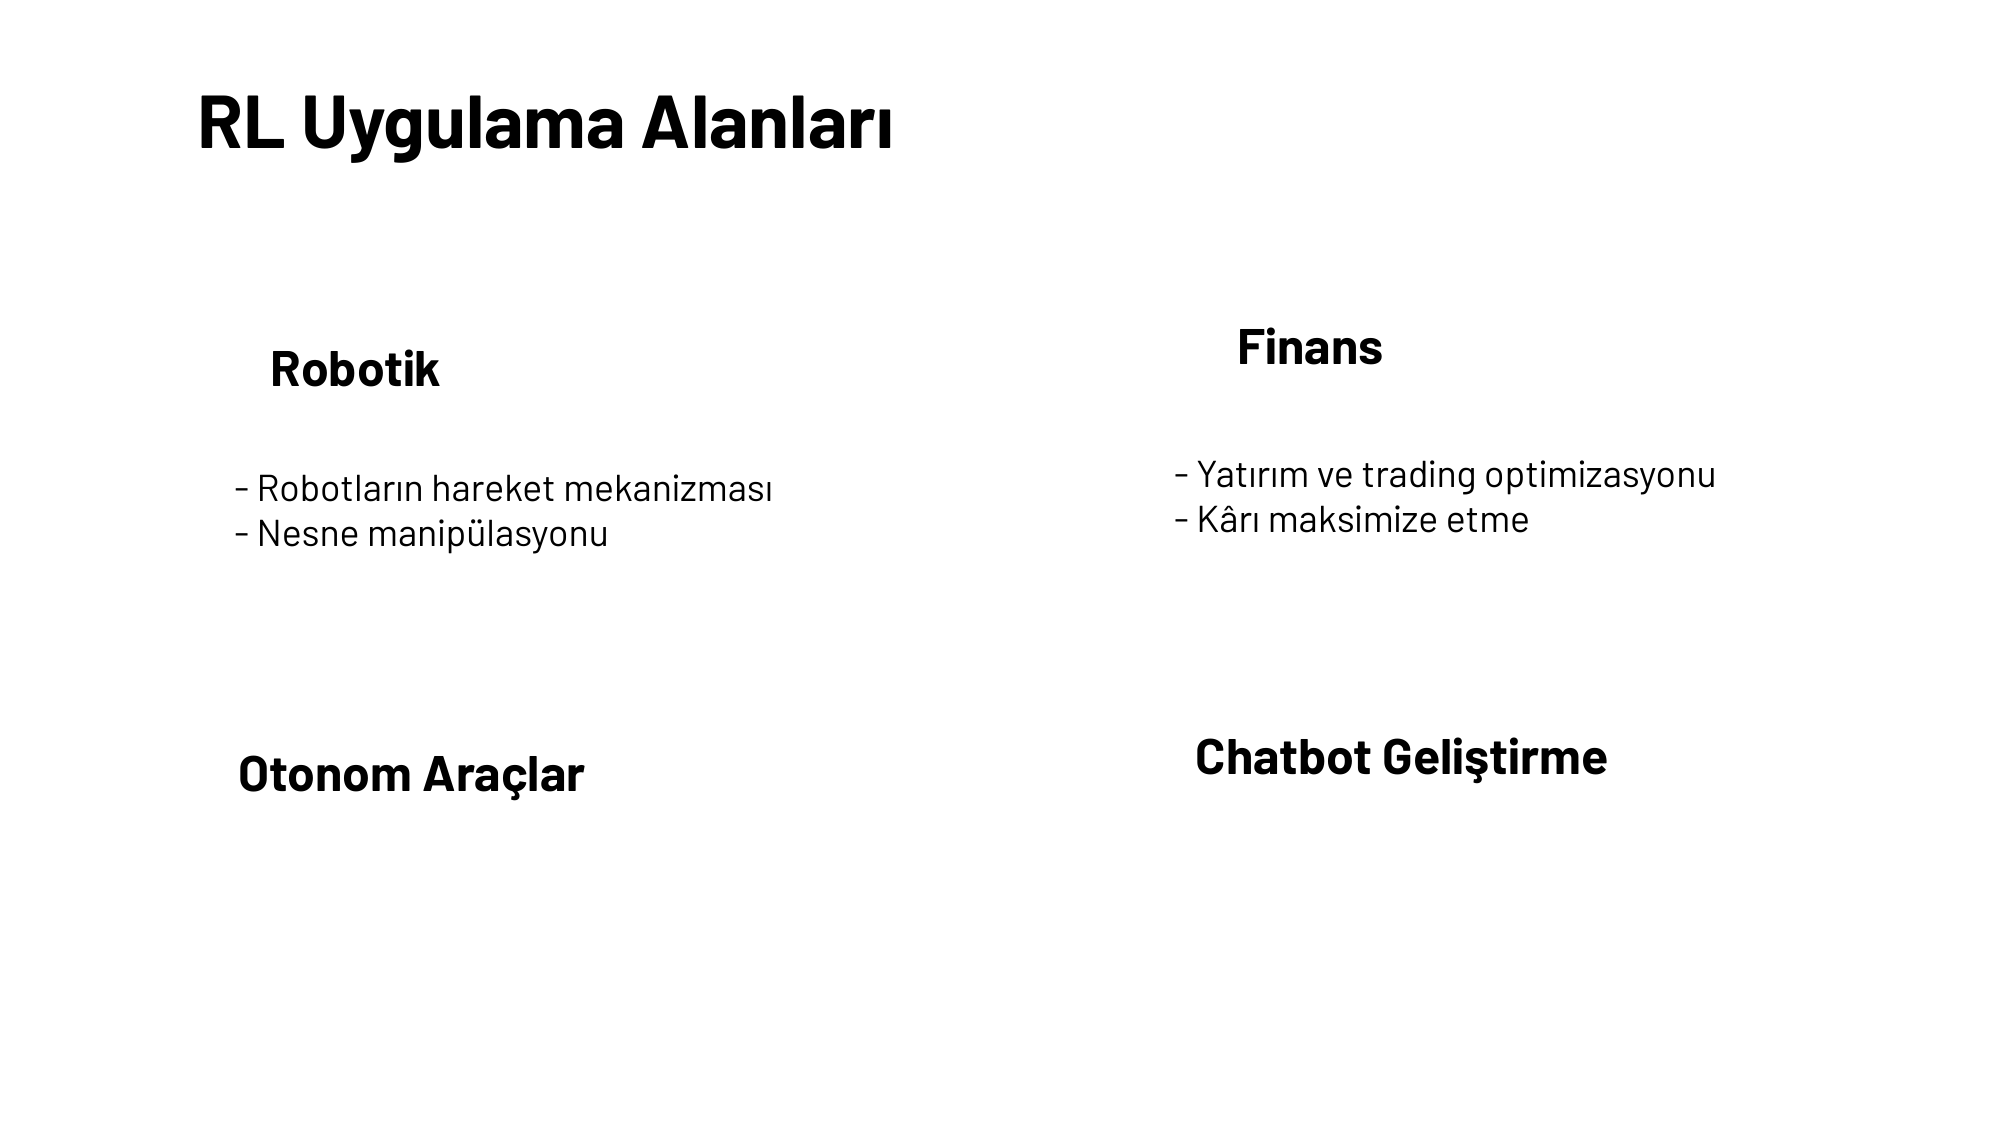

RL Uygulama Alanları
Finans
Robotik
- Yatırım ve trading optimizasyonu
- Kârı maksimize etme
- Robotların hareket mekanizması
- Nesne manipülasyonu
Chatbot Geliştirme
Otonom Araçlar